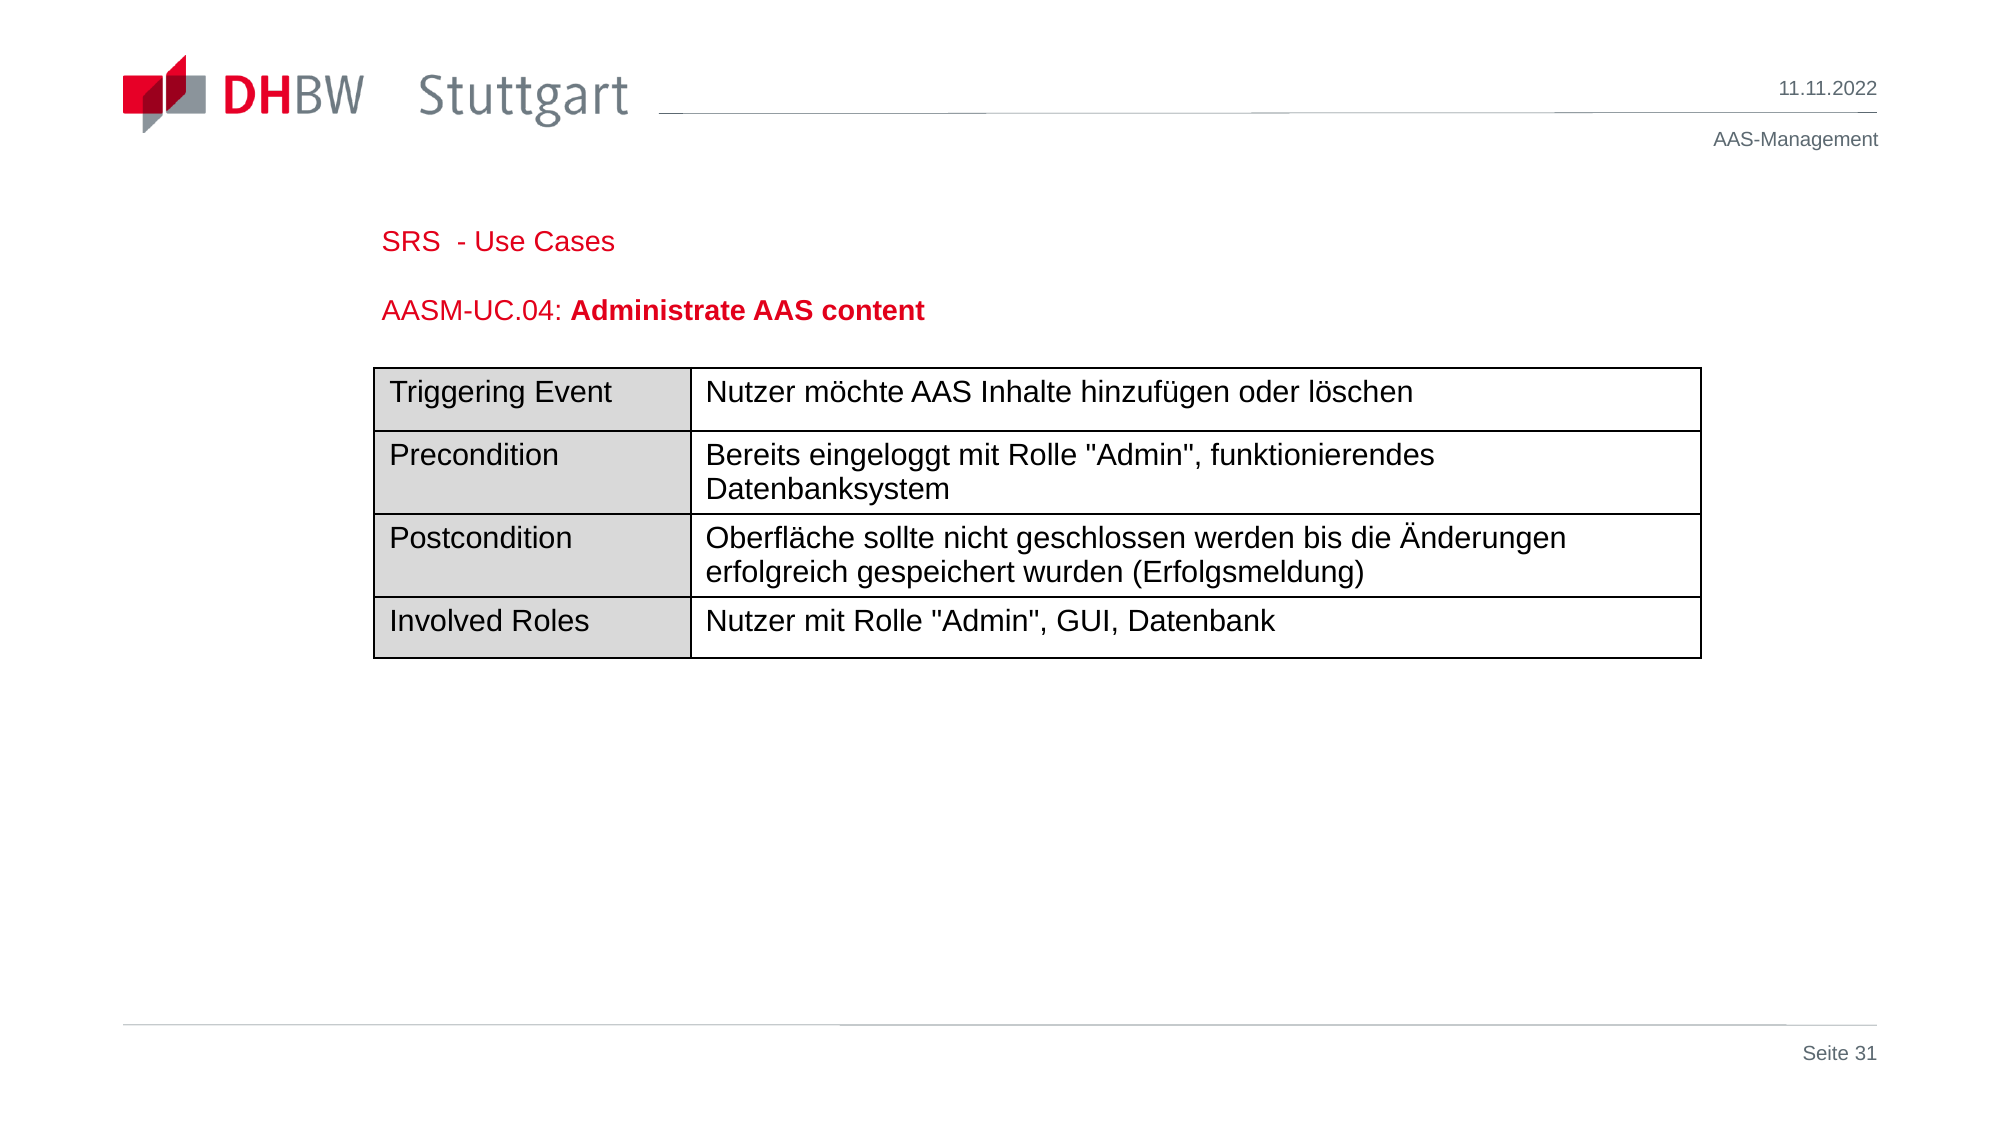

11.11.2022
# SRS  - Use Cases
SRS  - Use Cases
AASM-UC.04: Administrate AAS content

| Triggering Event | Nutzer möchte AAS Inhalte hinzufügen oder löschen |
| --- | --- |
| Precondition | Bereits eingeloggt mit Rolle "Admin", funktionierendes Datenbanksystem |
| Postcondition | Oberfläche sollte nicht geschlossen werden bis die Änderungen erfolgreich gespeichert wurden (Erfolgsmeldung) |
| Involved Roles | Nutzer mit Rolle "Admin", GUI, Datenbank |
Seite 31